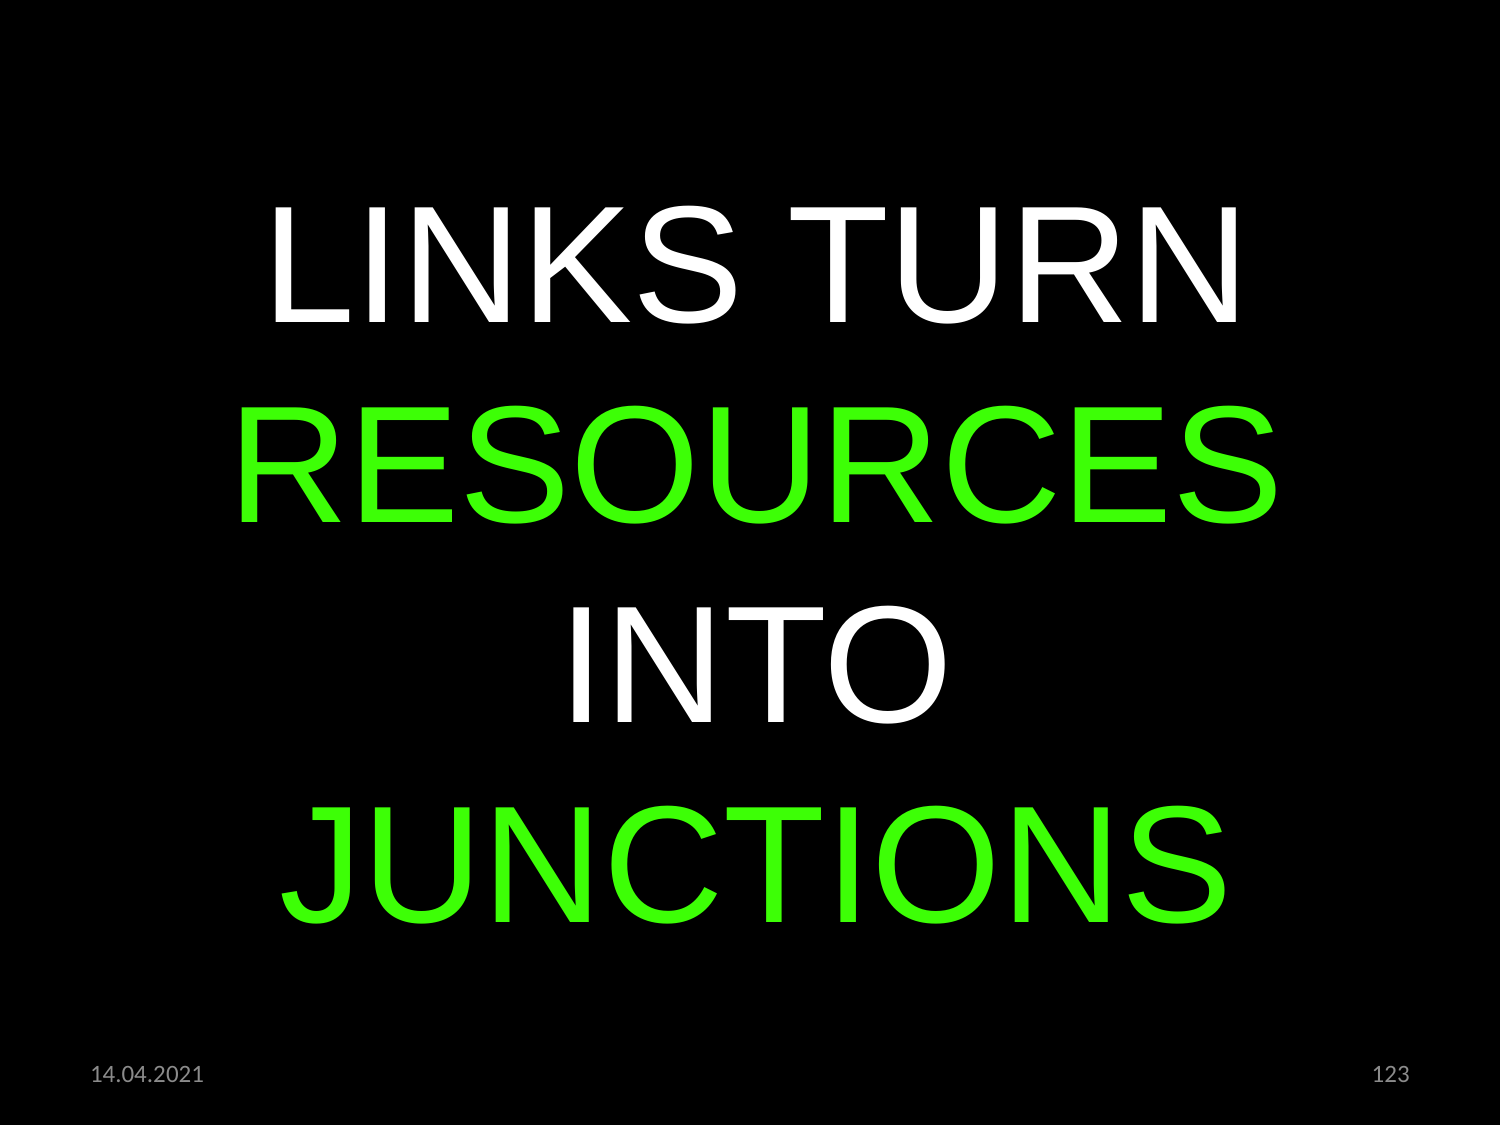

LINKS TURN RESOURCES INTO JUNCTIONS
14.04.2021
123